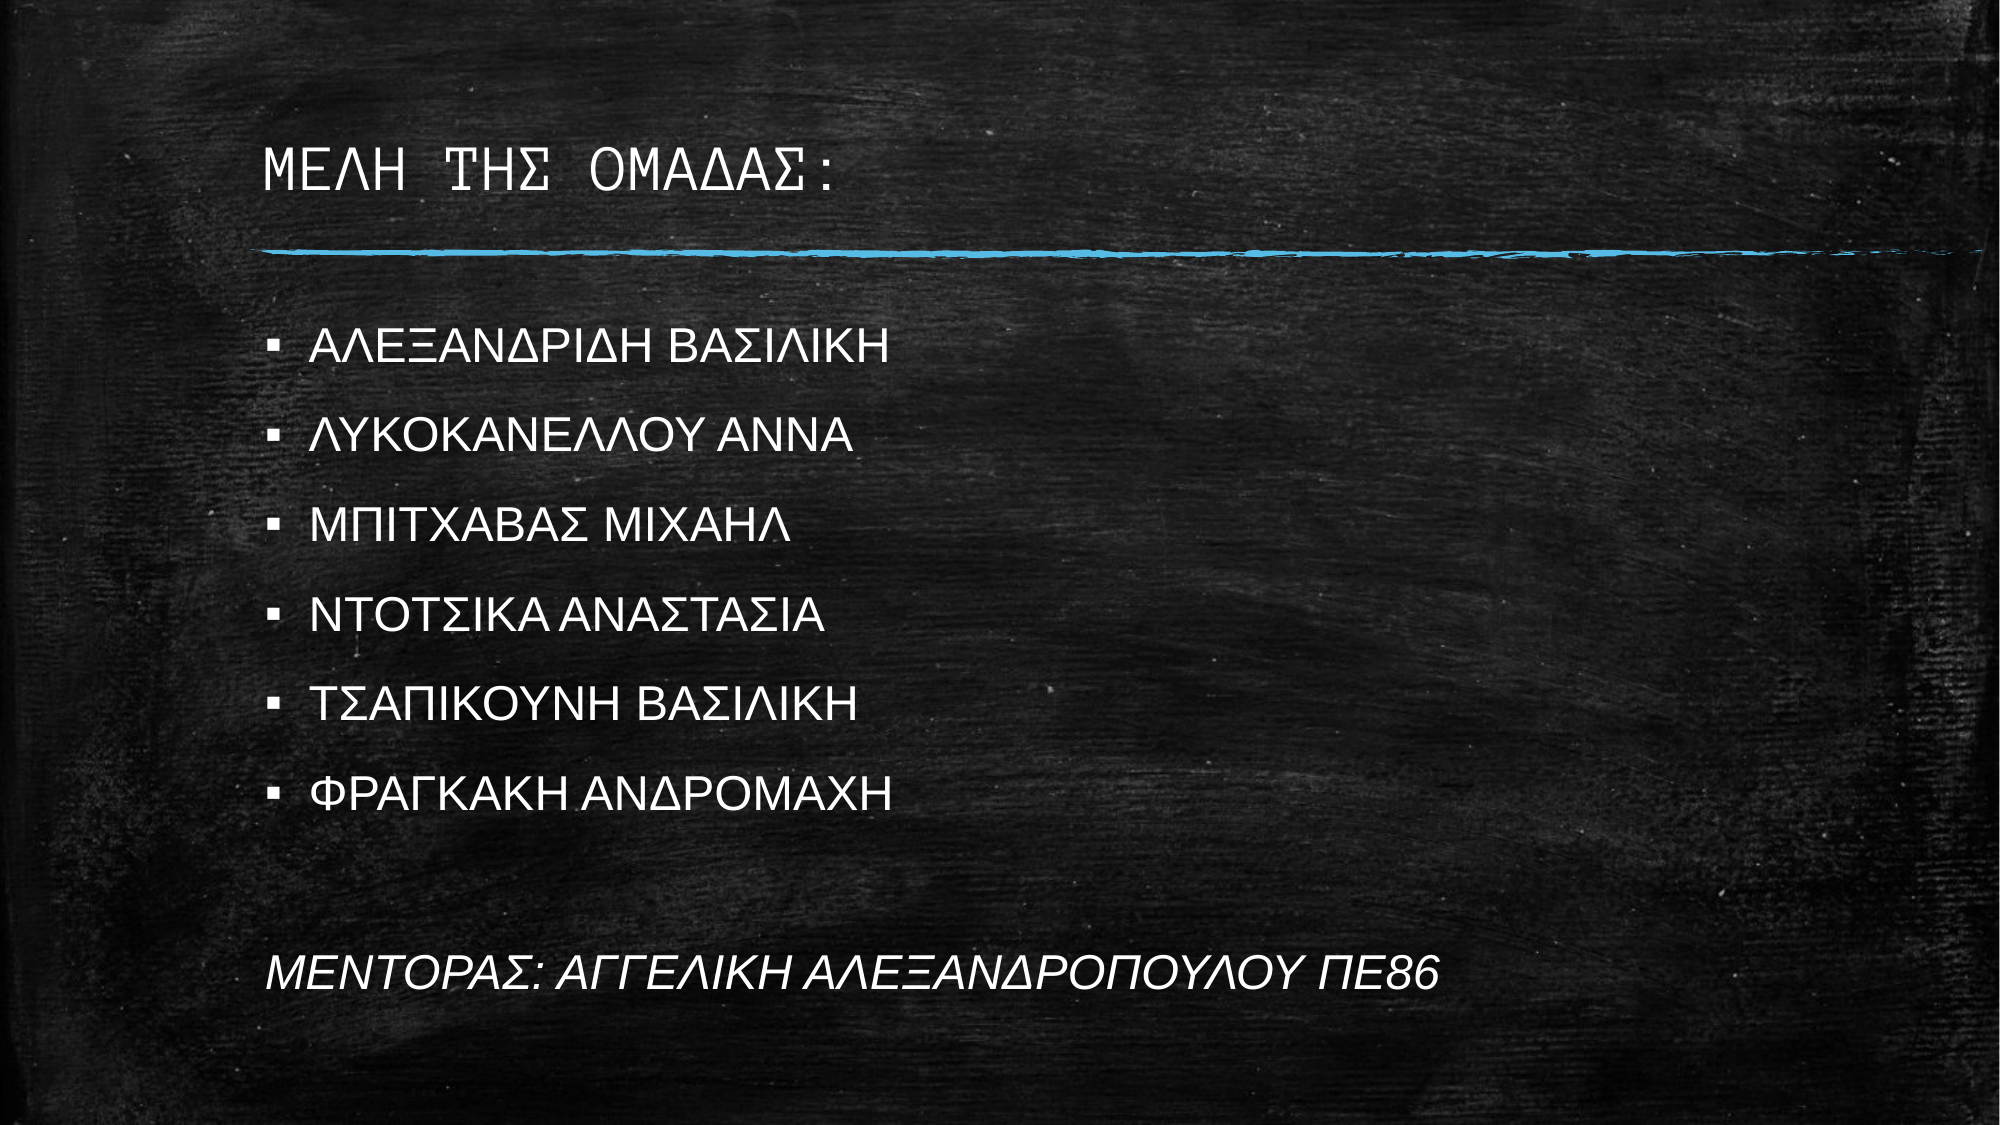

# ΜΕΛΗ ΤΗΣ ΟΜΑΔΑΣ:
ΑΛΕΞΑΝΔΡΙΔΗ ΒΑΣΙΛΙΚΗ
ΛΥΚΟΚΑΝΕΛΛΟΥ ΑΝΝΑ
ΜΠΙΤΧΑΒΑΣ ΜΙΧΑΗΛ
ΝΤΟΤΣΙΚΑ ΑΝΑΣΤΑΣΙΑ
ΤΣΑΠΙΚΟΥΝΗ ΒΑΣΙΛΙΚΗ
ΦΡΑΓΚΑΚΗ ΑΝΔΡΟΜΑΧΗ

ΜΕΝΤΟΡΑΣ: ΑΓΓΕΛΙΚΗ ΑΛΕΞΑΝΔΡΟΠΟΥΛΟΥ ΠΕ86